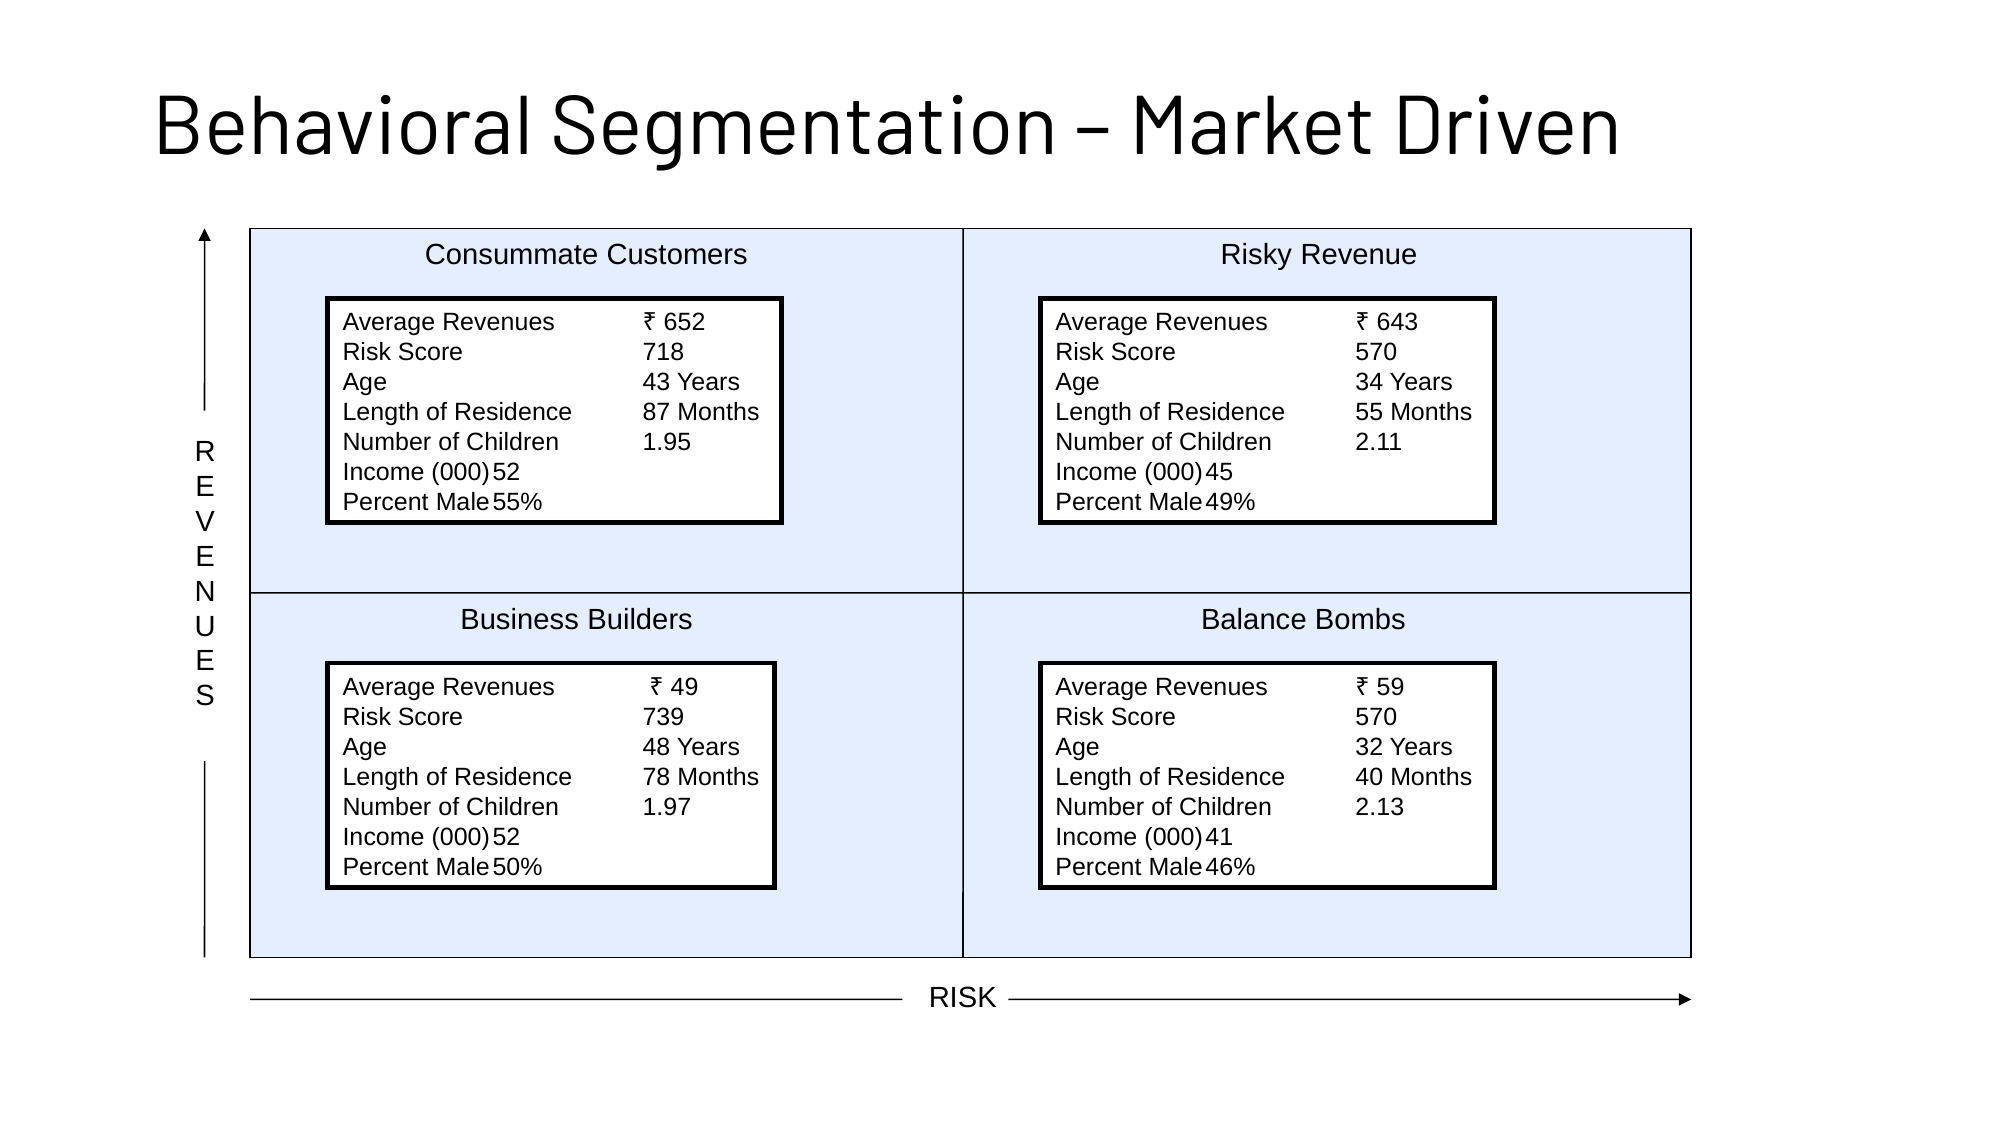

# Behavioral Segmentation – Market Driven

Consummate Customers

Risky Revenue
Average Revenues	₹ 652
Risk Score		718
Age  		43 Years
Length of Residence	87 Months
Number of Children	1.95
Income (000)	52
Percent Male	55%
Average Revenues	₹ 643
Risk Score		570
Age  		34 Years
Length of Residence	55 Months
Number of Children	2.11
Income (000)	45
Percent Male	49%
R
E
V
E
N
U
E
S

Business Builders
Balance Bombs
Average Revenues	 ₹ 49
Risk Score		739
Age  		48 Years
Length of Residence	78 Months
Number of Children	1.97
Income (000)	52
Percent Male	50%
Average Revenues	₹ 59
Risk Score		570
Age  		32 Years
Length of Residence	40 Months
Number of Children	2.13
Income (000)	41
Percent Male	46%

RISK